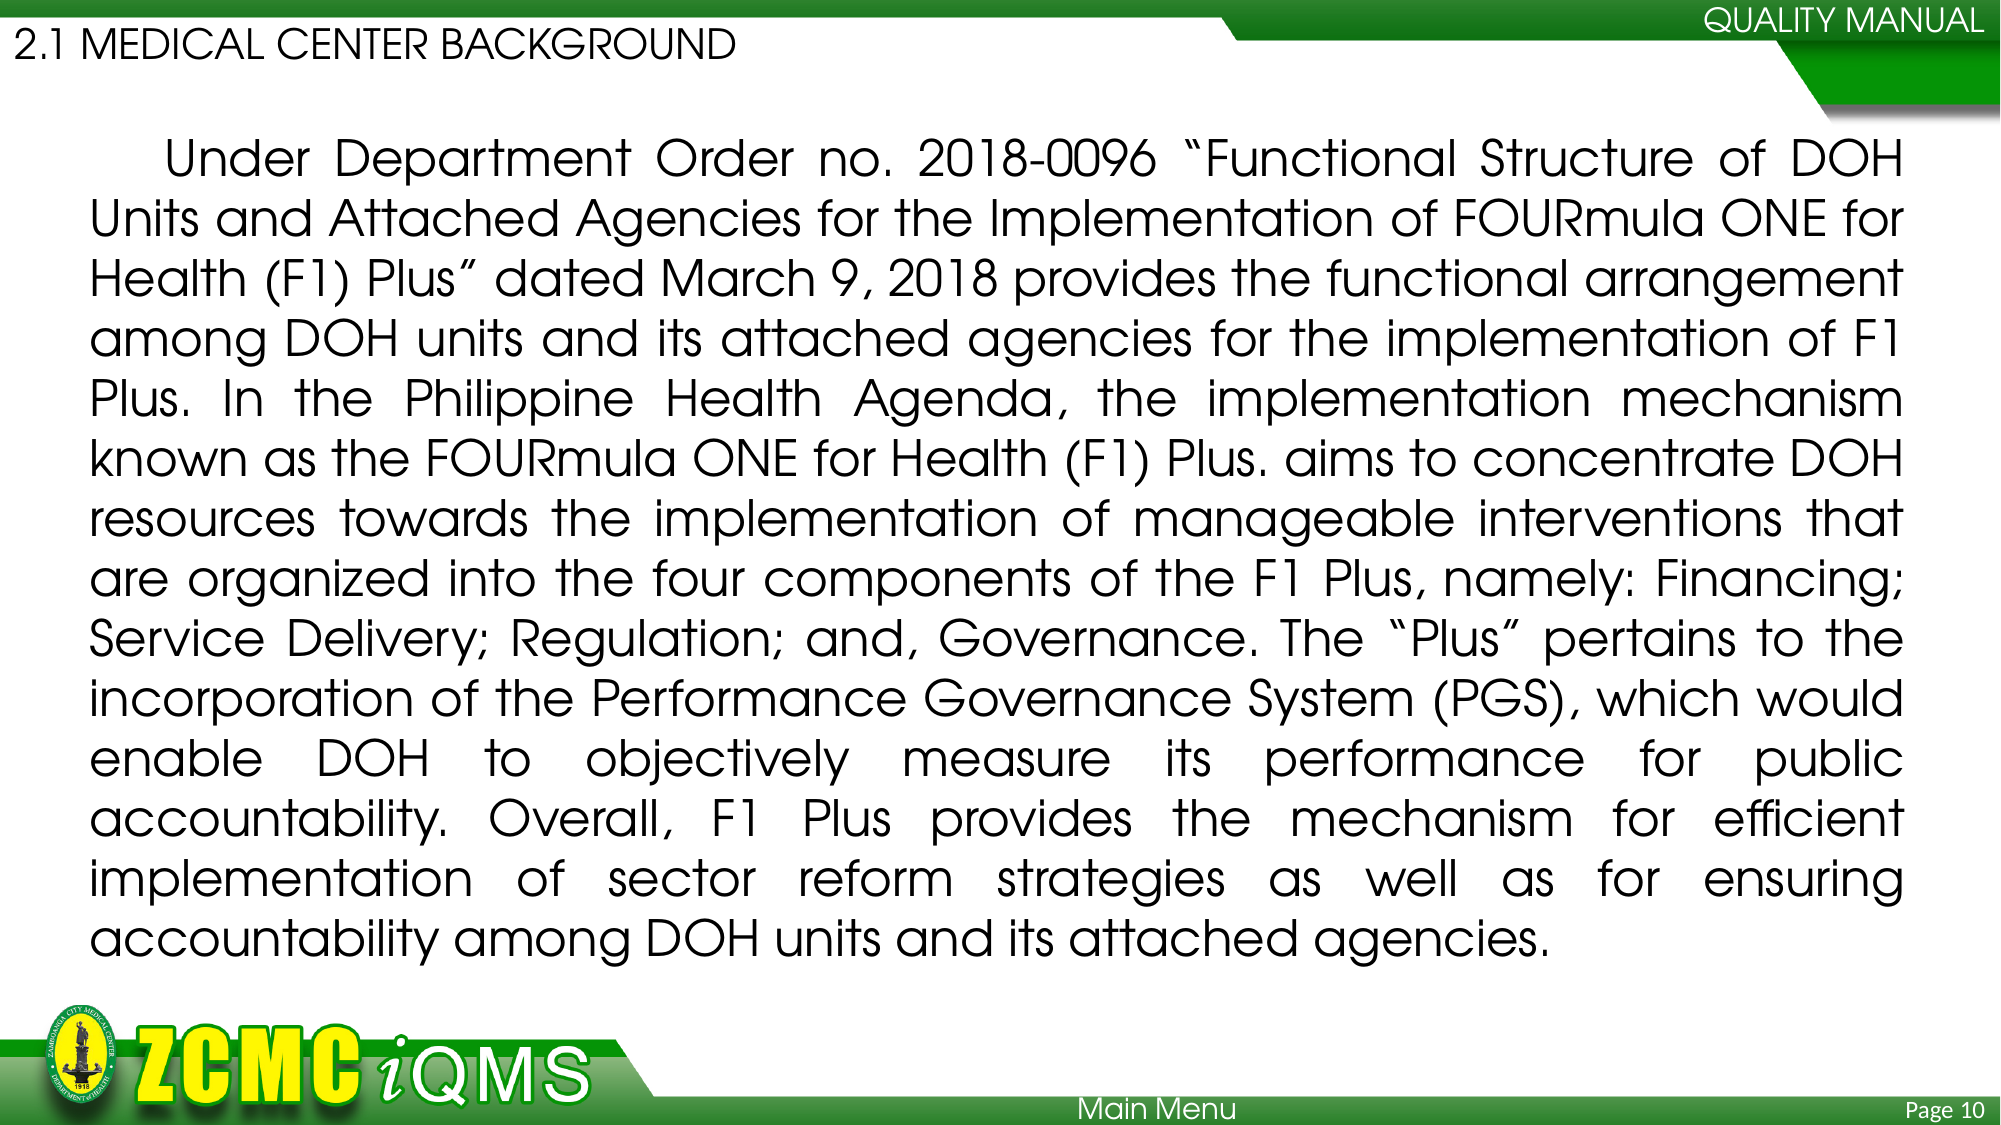

QUALITY MANUAL
2.1 MEDICAL CENTER BACKGROUND
Under Department Order no. 2018-0096 “Functional Structure of DOH Units and Attached Agencies for the Implementation of FOURmula ONE for Health (F1) Plus” dated March 9, 2018 provides the functional arrangement among DOH units and its attached agencies for the implementation of F1 Plus. In the Philippine Health Agenda, the implementation mechanism known as the FOURmula ONE for Health (F1) Plus. aims to concentrate DOH resources towards the implementation of manageable interventions that are organized into the four components of the F1 Plus, namely: Financing; Service Delivery; Regulation; and, Governance. The “Plus” pertains to the incorporation of the Performance Governance System (PGS), which would enable DOH to objectively measure its performance for public accountability. Overall, F1 Plus provides the mechanism for efficient implementation of sector reform strategies as well as for ensuring accountability among DOH units and its attached agencies.

Main Menu